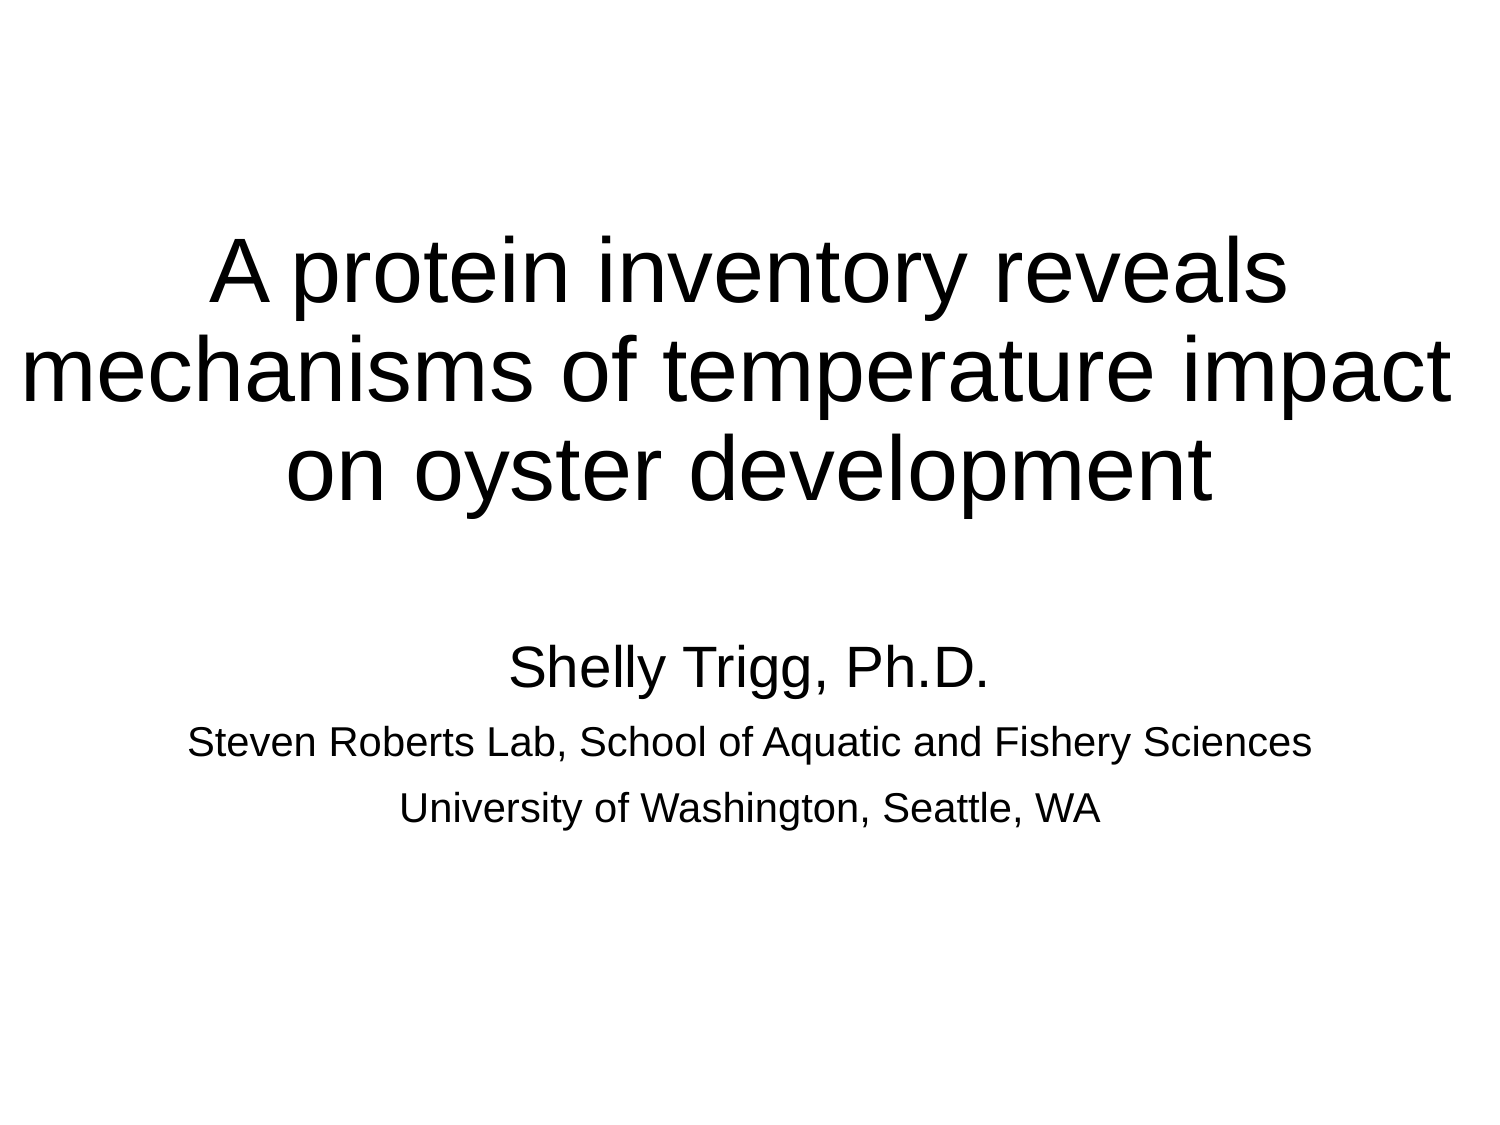

# A protein inventory reveals mechanisms of temperature impact on oyster development
Shelly Trigg, Ph.D.
Steven Roberts Lab, School of Aquatic and Fishery Sciences
University of Washington, Seattle, WA